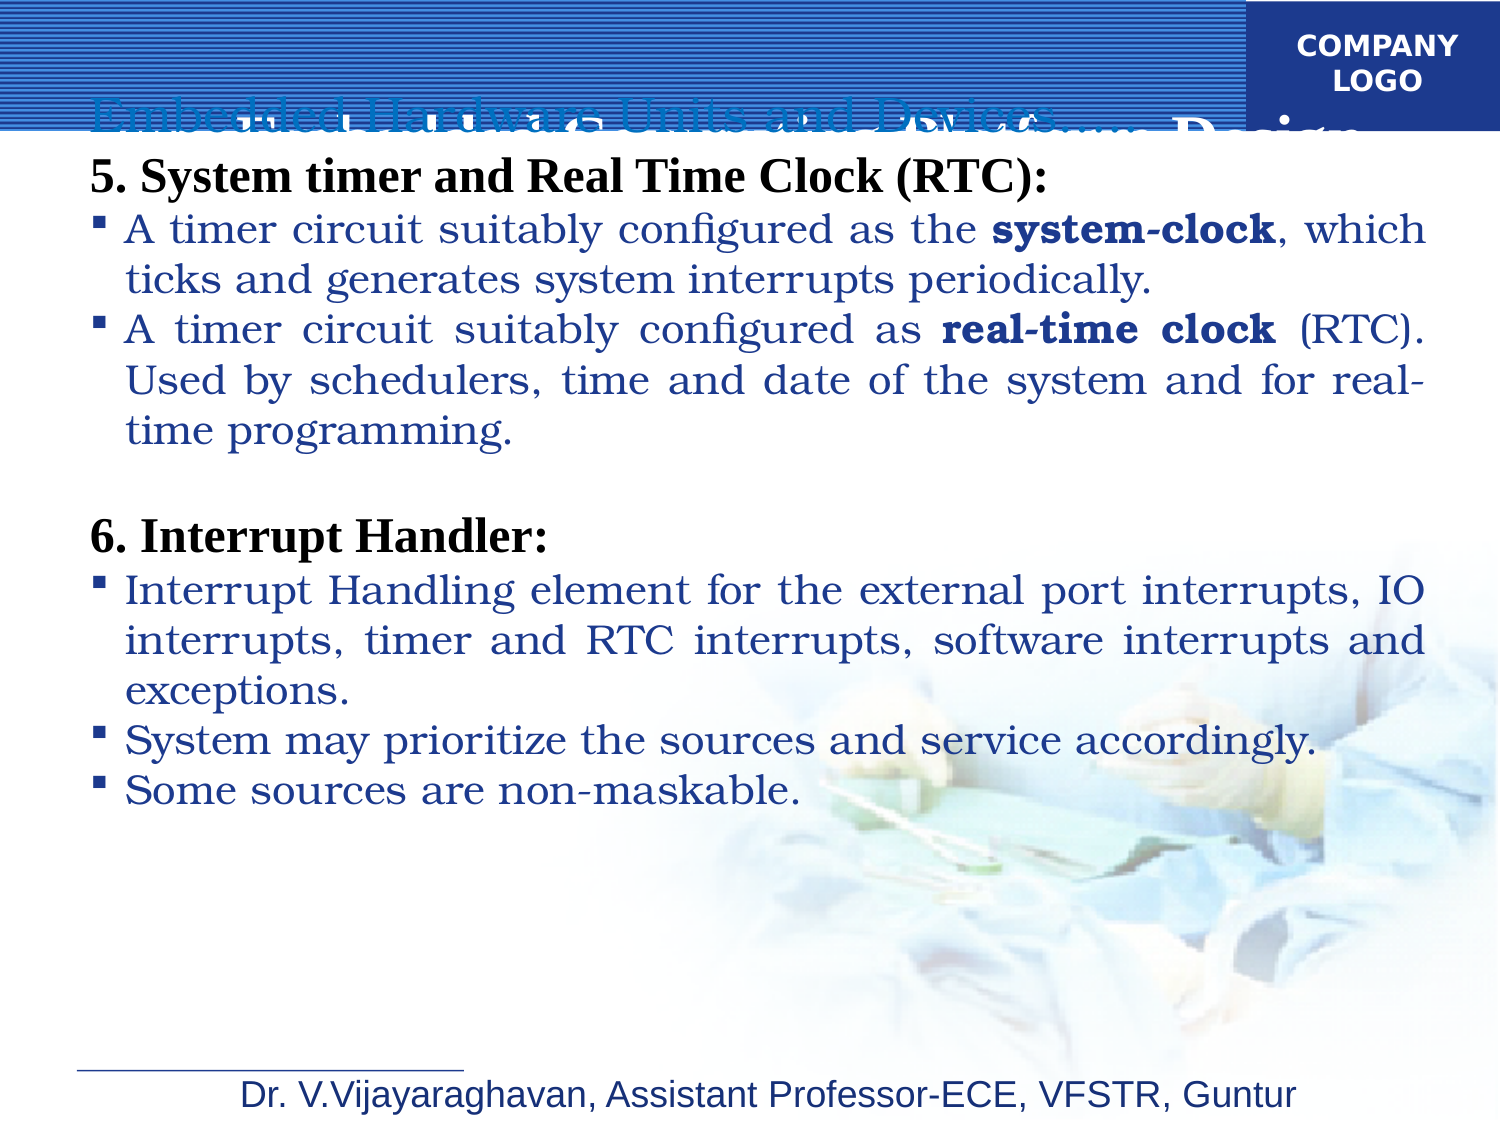

Embedded Computing Platform Design
Embedded Hardware Units and Devices…..
5. System timer and Real Time Clock (RTC):
A timer circuit suitably configured as the system-clock, which ticks and generates system interrupts periodically.
A timer circuit suitably configured as real-time clock (RTC). Used by schedulers, time and date of the system and for real-time programming.

6. Interrupt Handler:
Interrupt Handling element for the external port interrupts, IO interrupts, timer and RTC interrupts, software interrupts and exceptions.
System may prioritize the sources and service accordingly.
Some sources are non-maskable.
Dr. V.Vijayaraghavan, Assistant Professor-ECE, VFSTR, Guntur